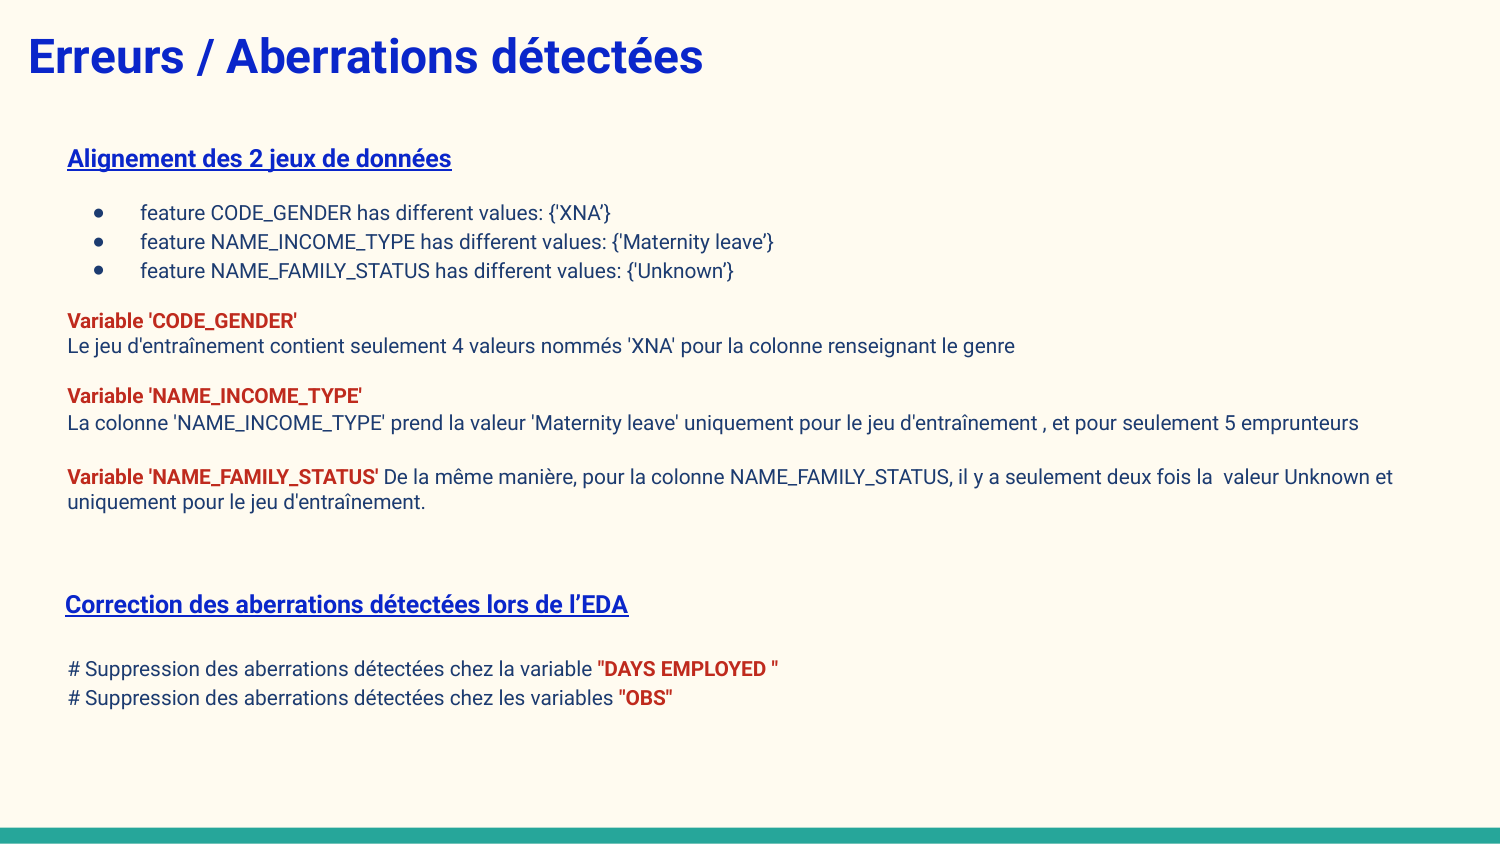

Erreurs / Aberrations détectées
Alignement des 2 jeux de données
feature CODE_GENDER has different values: {'XNA’}
feature NAME_INCOME_TYPE has different values: {'Maternity leave’}
feature NAME_FAMILY_STATUS has different values: {'Unknown’}
Variable 'CODE_GENDER'
Le jeu d'entraînement contient seulement 4 valeurs nommés 'XNA' pour la colonne renseignant le genre

Variable 'NAME_INCOME_TYPE'
La colonne 'NAME_INCOME_TYPE' prend la valeur 'Maternity leave' uniquement pour le jeu d'entraînement , et pour seulement 5 emprunteurs

Variable 'NAME_FAMILY_STATUS' De la même manière, pour la colonne NAME_FAMILY_STATUS, il y a seulement deux fois la  valeur Unknown et uniquement pour le jeu d'entraînement.
Correction des aberrations détectées lors de l’EDA
# Suppression des aberrations détectées chez la variable "DAYS EMPLOYED "
# Suppression des aberrations détectées chez les variables "OBS"